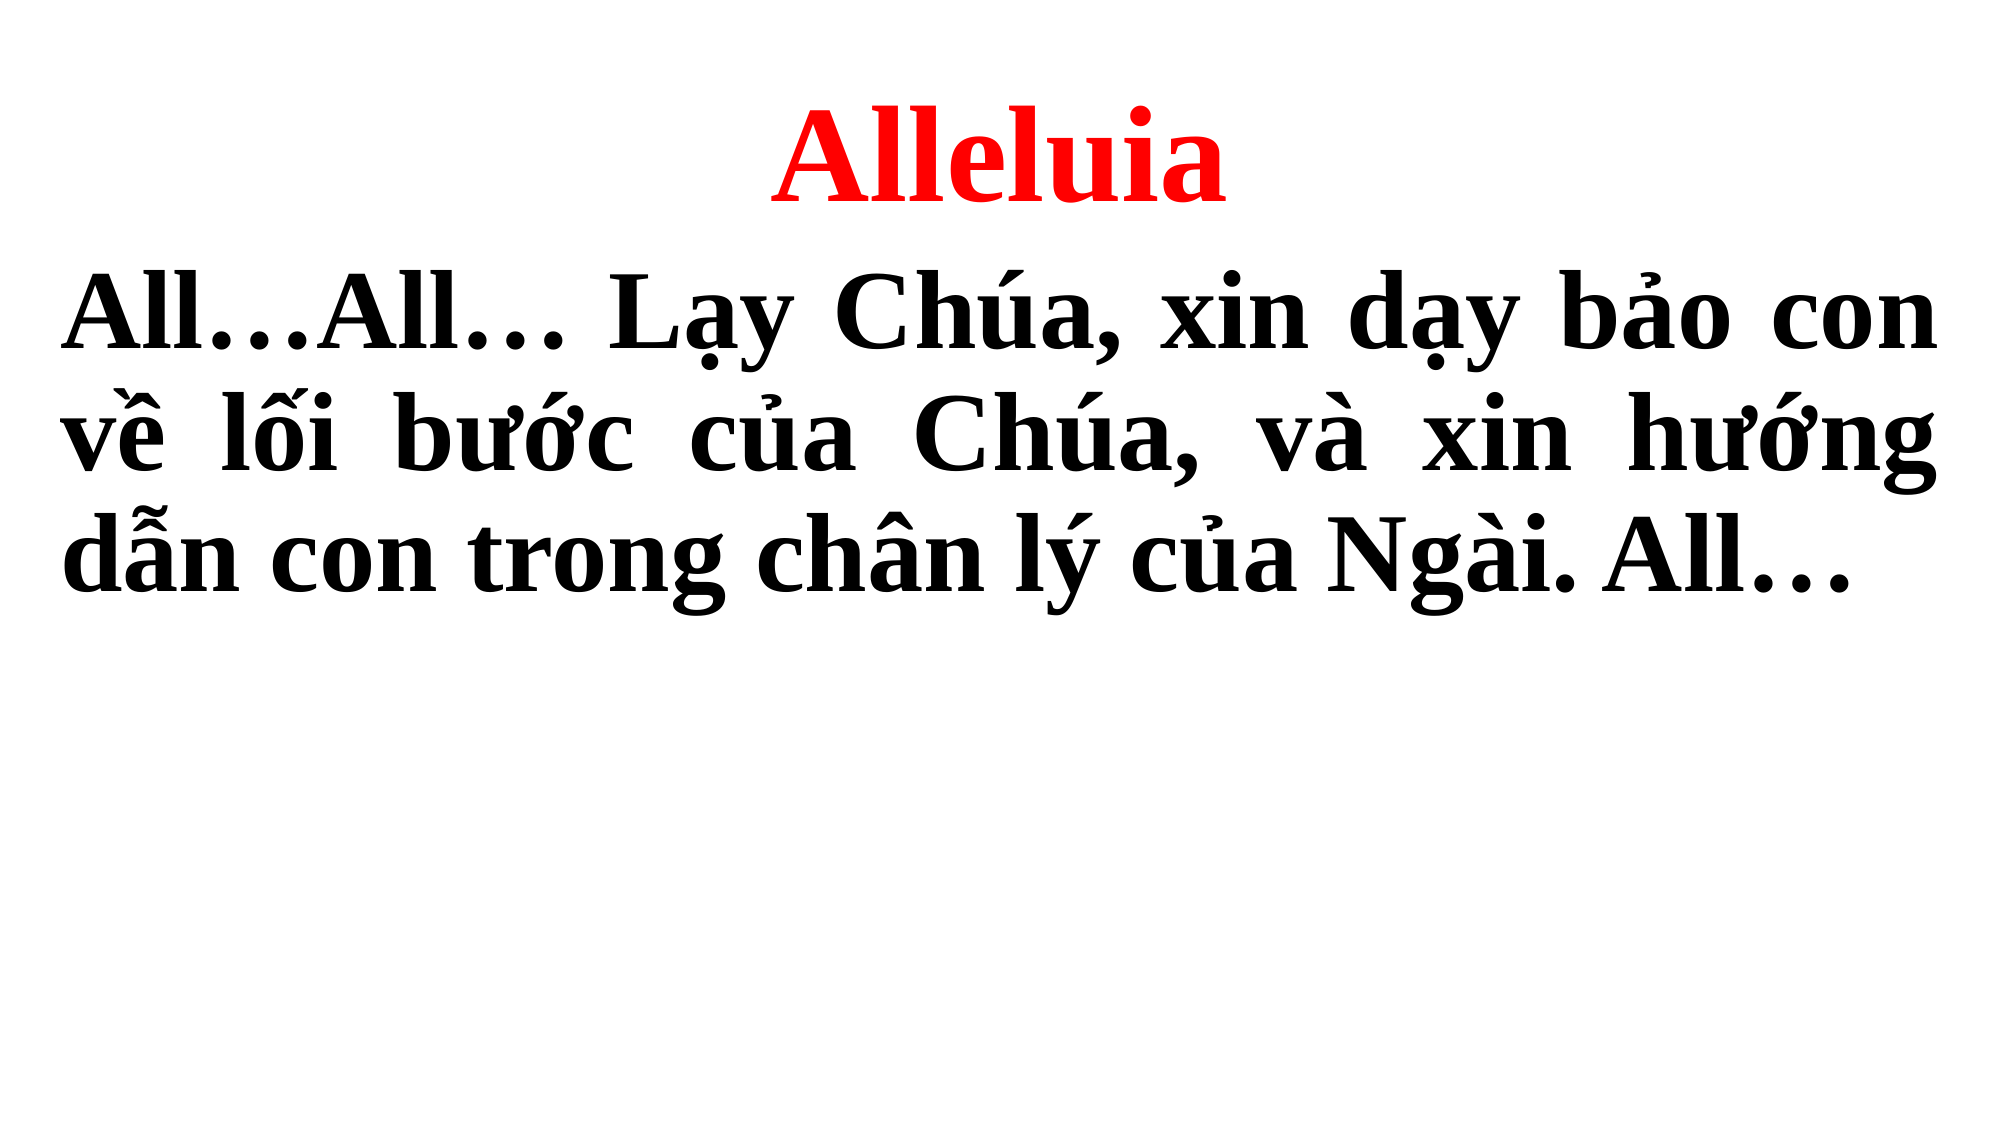

Alleluia
All…All… Lạy Chúa, xin dạy bảo con về lối bước của Chúa, và xin hướng dẫn con trong chân lý của Ngài. All…